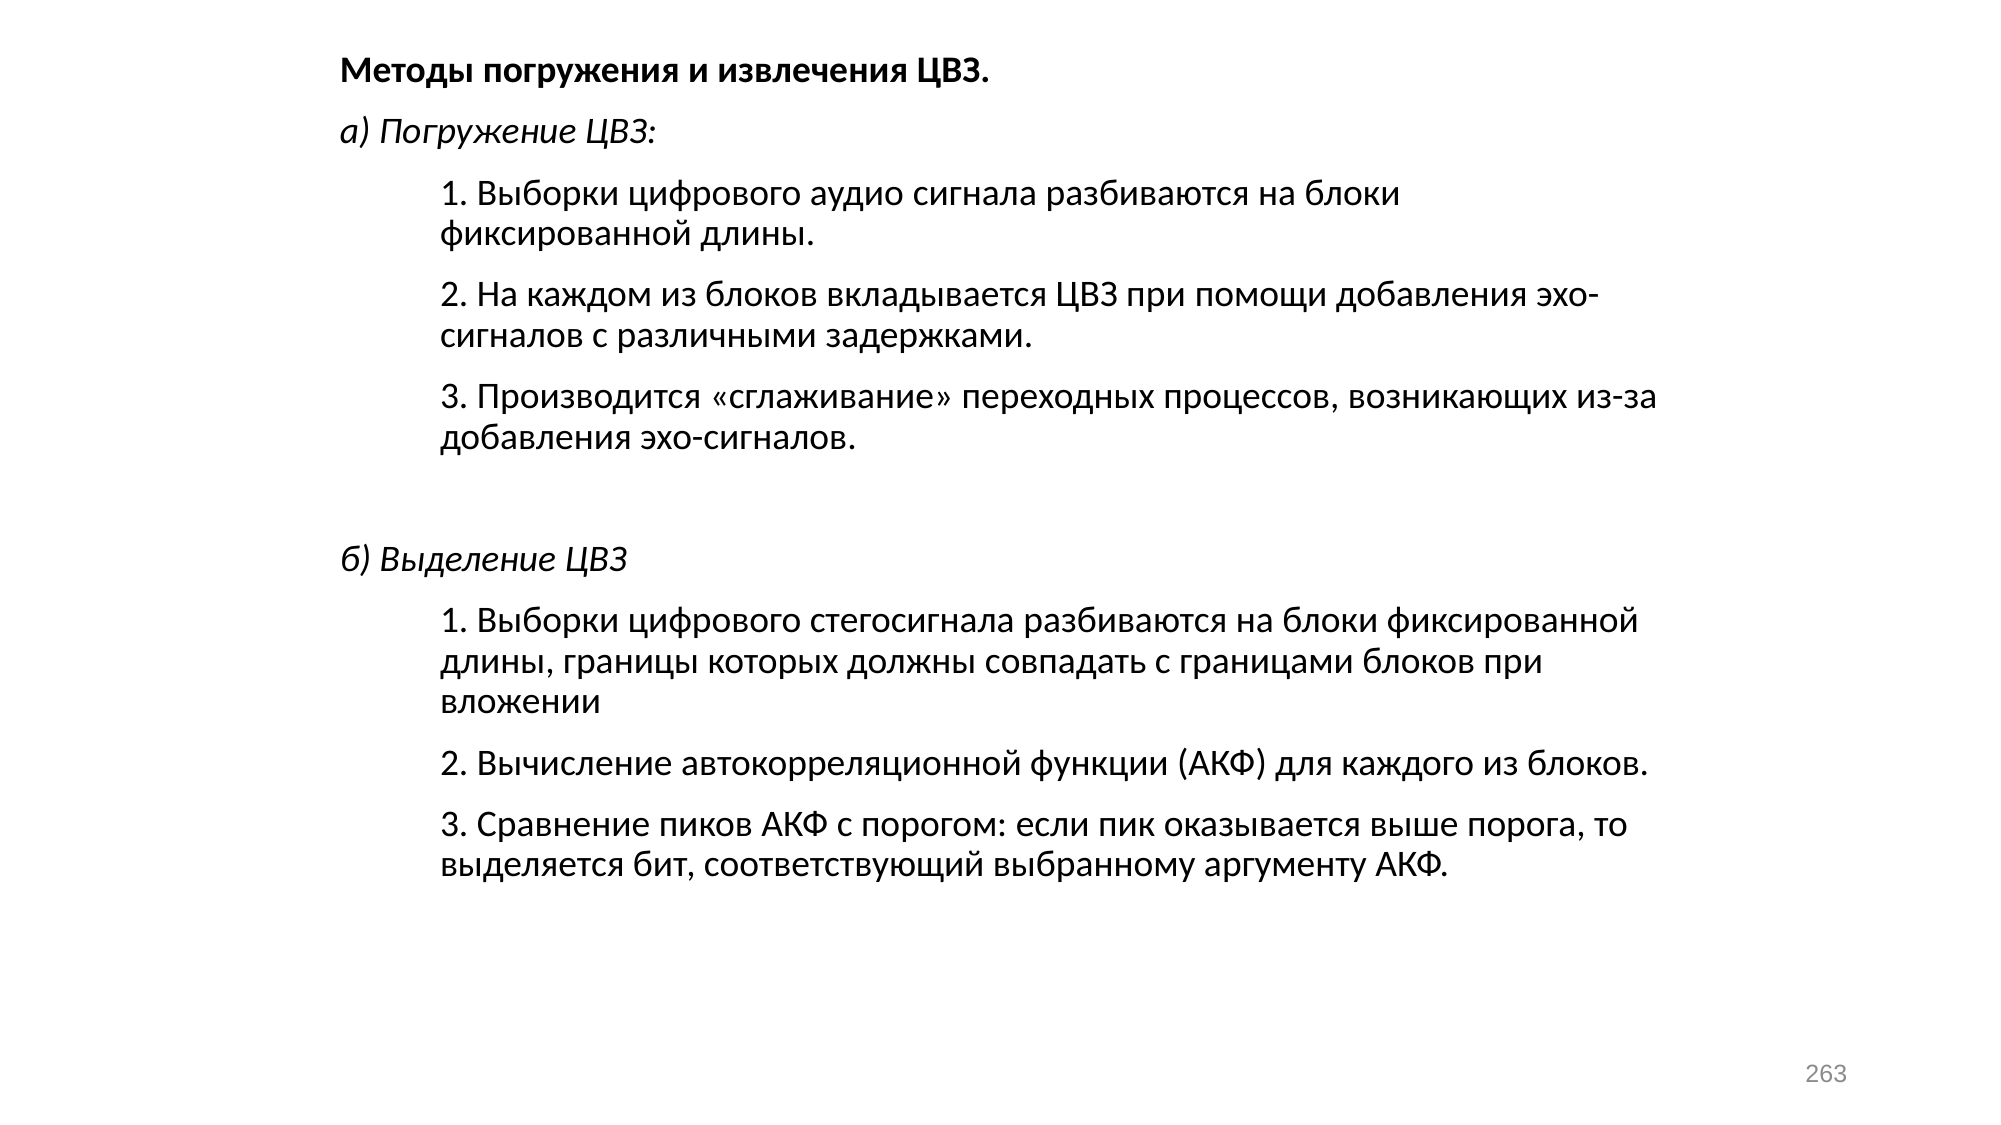

Методы погружения и извлечения ЦВЗ.
а) Погружение ЦВЗ:
	1. Выборки цифрового аудио сигнала разбиваются на блоки фиксированной длины.
	2. На каждом из блоков вкладывается ЦВЗ при помощи добавления эхо-сигналов с различными задержками.
	3. Производится «сглаживание» переходных процессов, возникающих из-за добавления эхо-сигналов.

б) Выделение ЦВЗ
	1. Выборки цифрового стегосигнала разбиваются на блоки фиксированной длины, границы которых должны совпадать с границами блоков при вложении
	2. Вычисление автокорреляционной функции (АКФ) для каждого из блоков.
	3. Сравнение пиков АКФ с порогом: если пик оказывается выше порога, то выделяется бит, соответствующий выбранному аргументу АКФ.
263